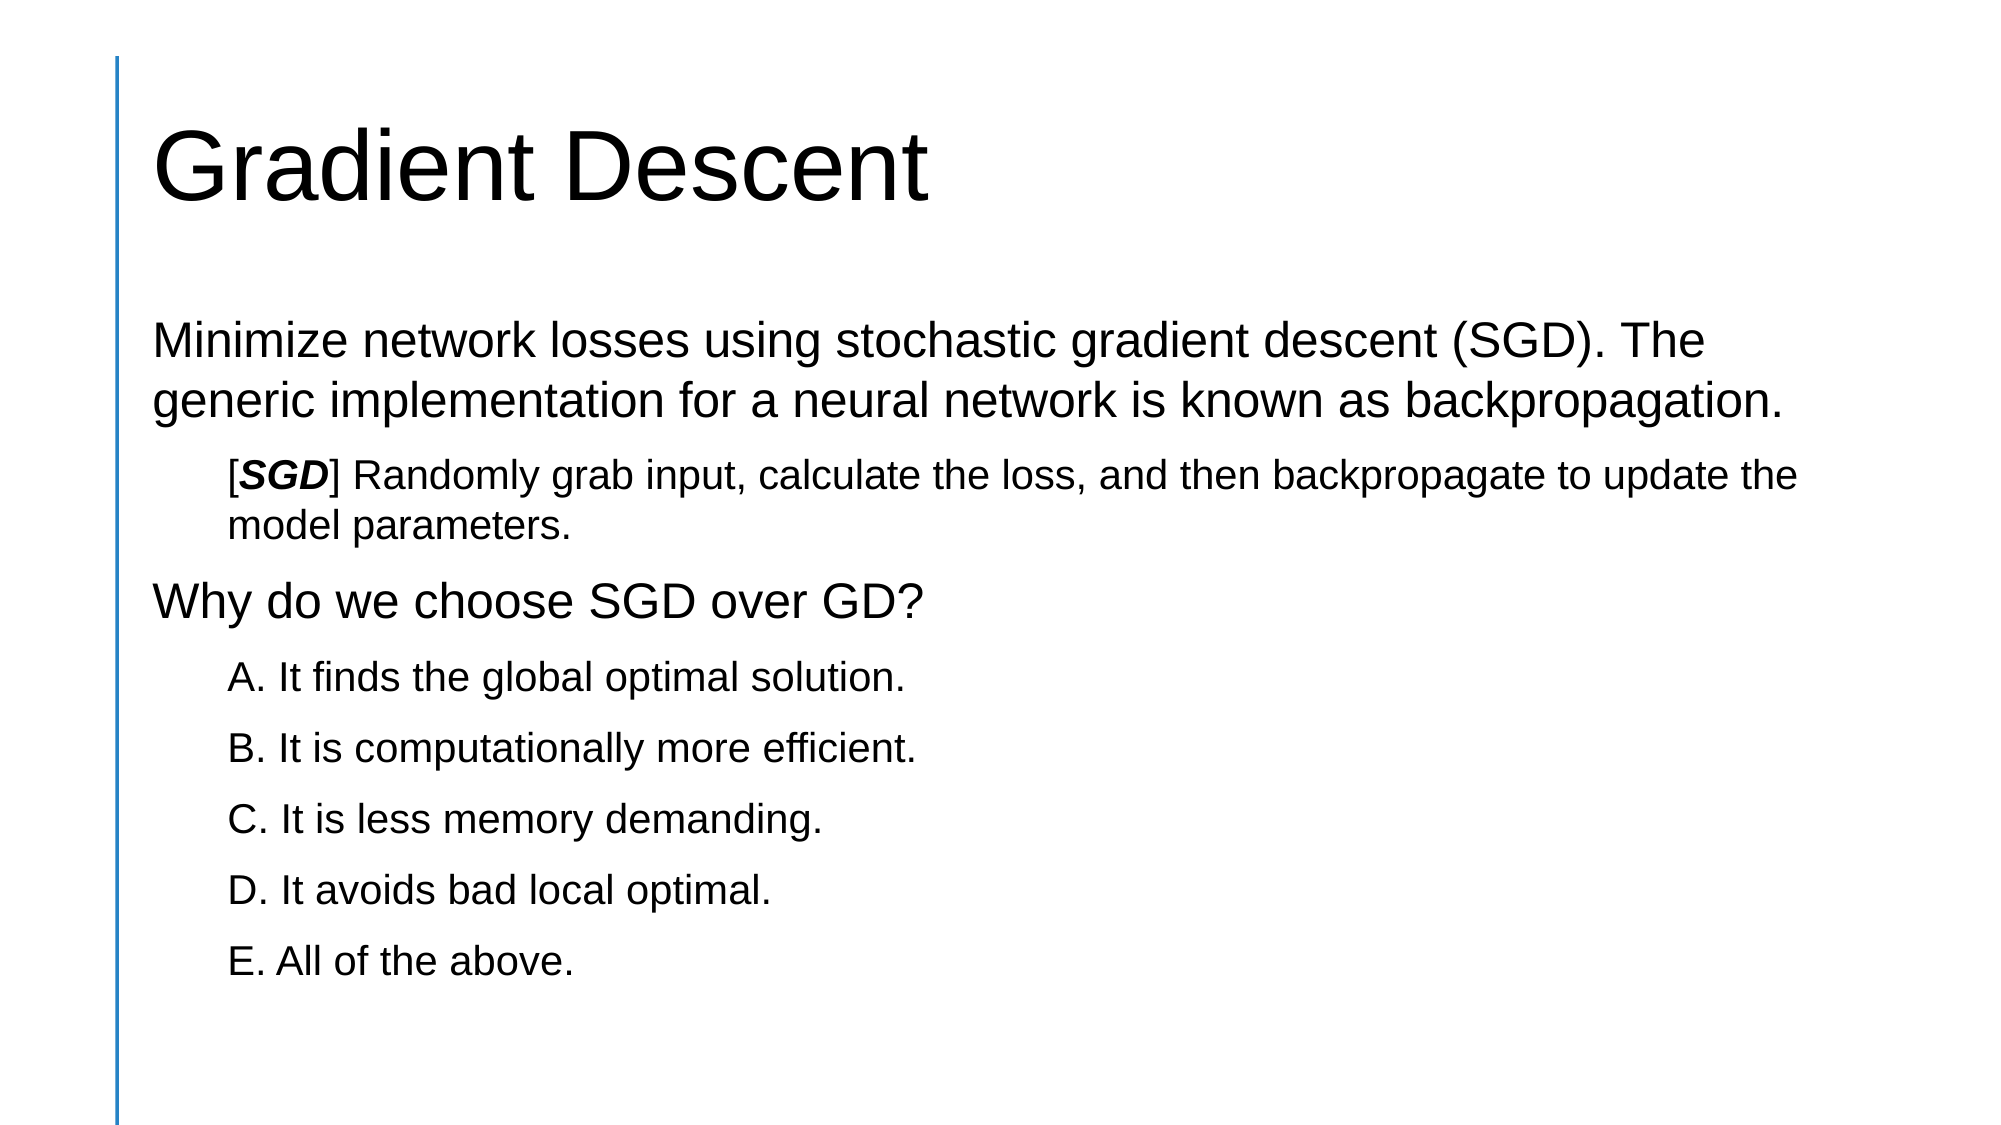

# Gradient Descent
Minimize network losses using stochastic gradient descent (SGD). The generic implementation for a neural network is known as backpropagation.
[SGD] Randomly grab input, calculate the loss, and then backpropagate to update the model parameters.
Why do we choose SGD over GD?
A. It finds the global optimal solution.
B. It is computationally more efficient.
C. It is less memory demanding.
D. It avoids bad local optimal.
E. All of the above.